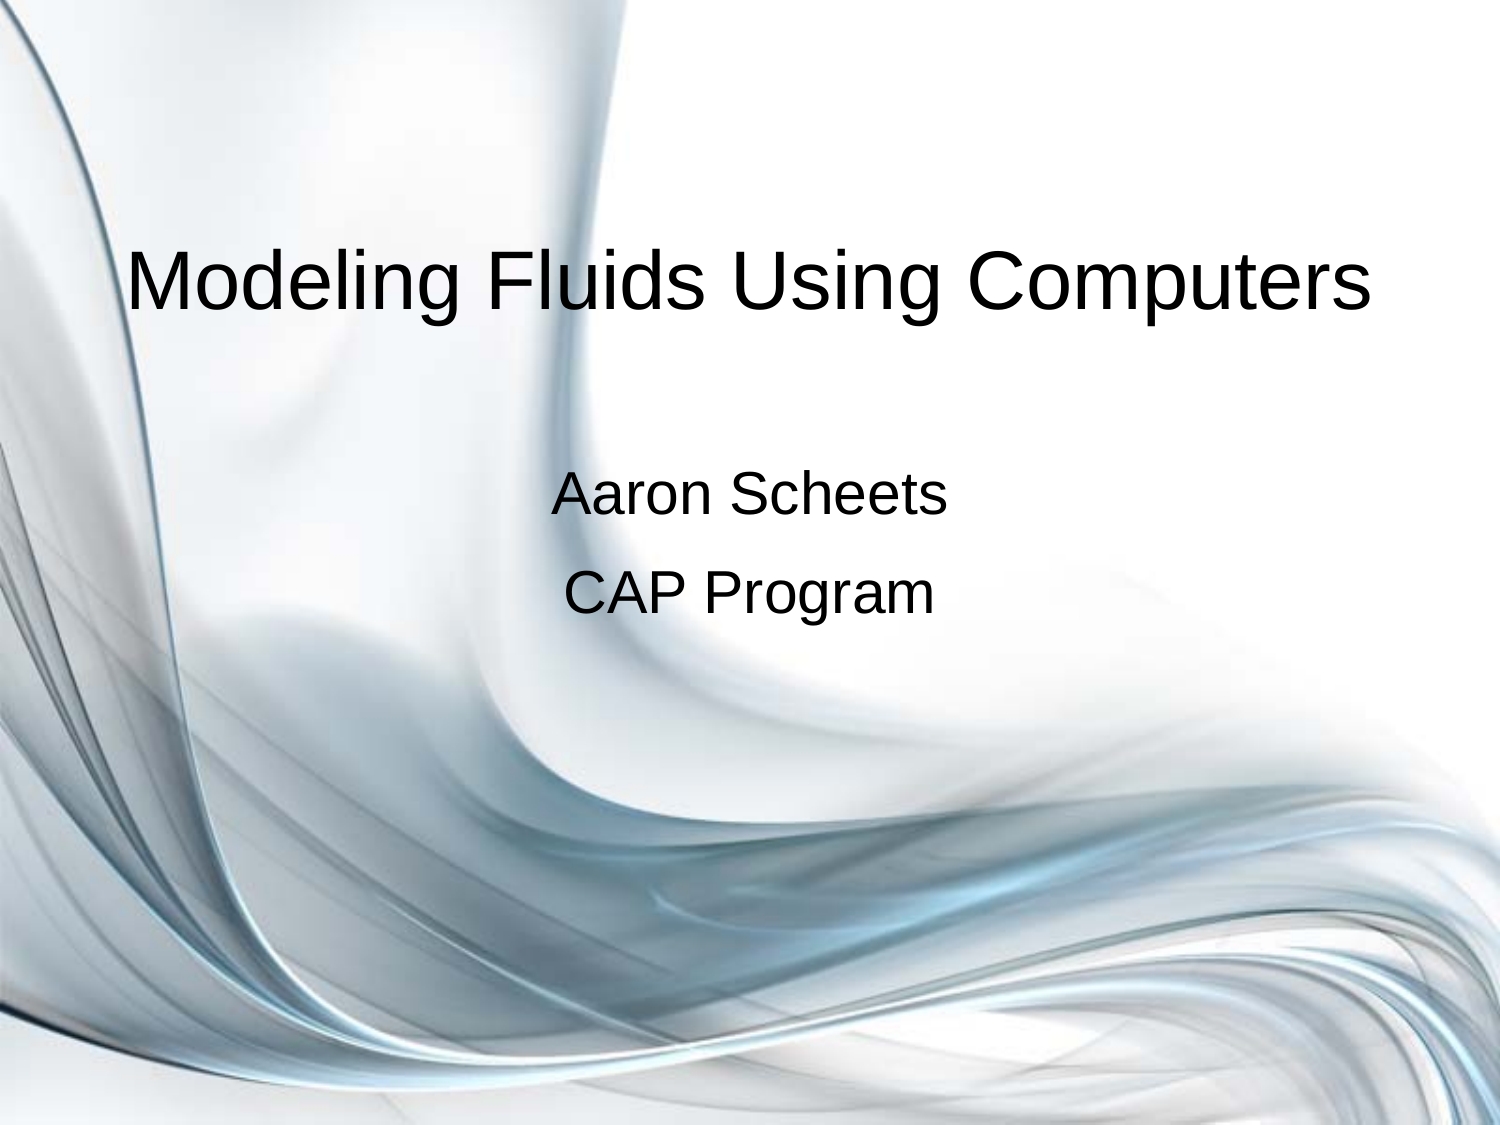

Modeling Fluids Using Computers
Aaron Scheets
CAP Program